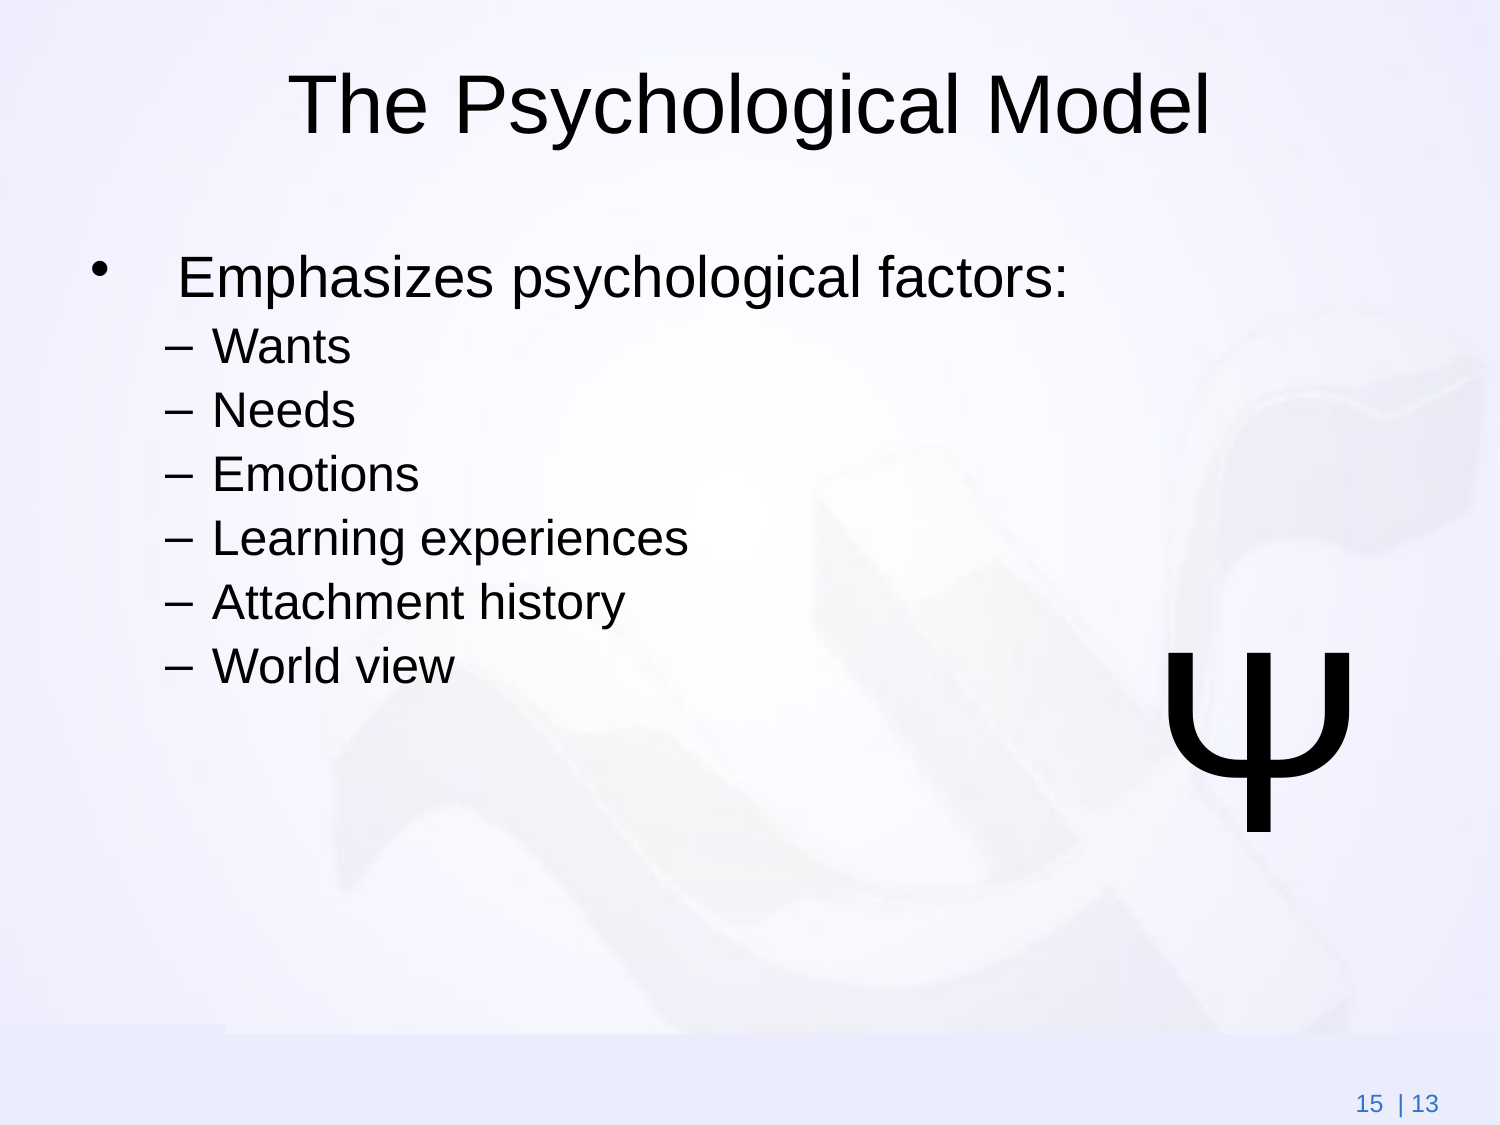

# The Psychological Model
Emphasizes psychological factors:
Wants
Needs
Emotions
Learning experiences
Attachment history
World view
Ψ